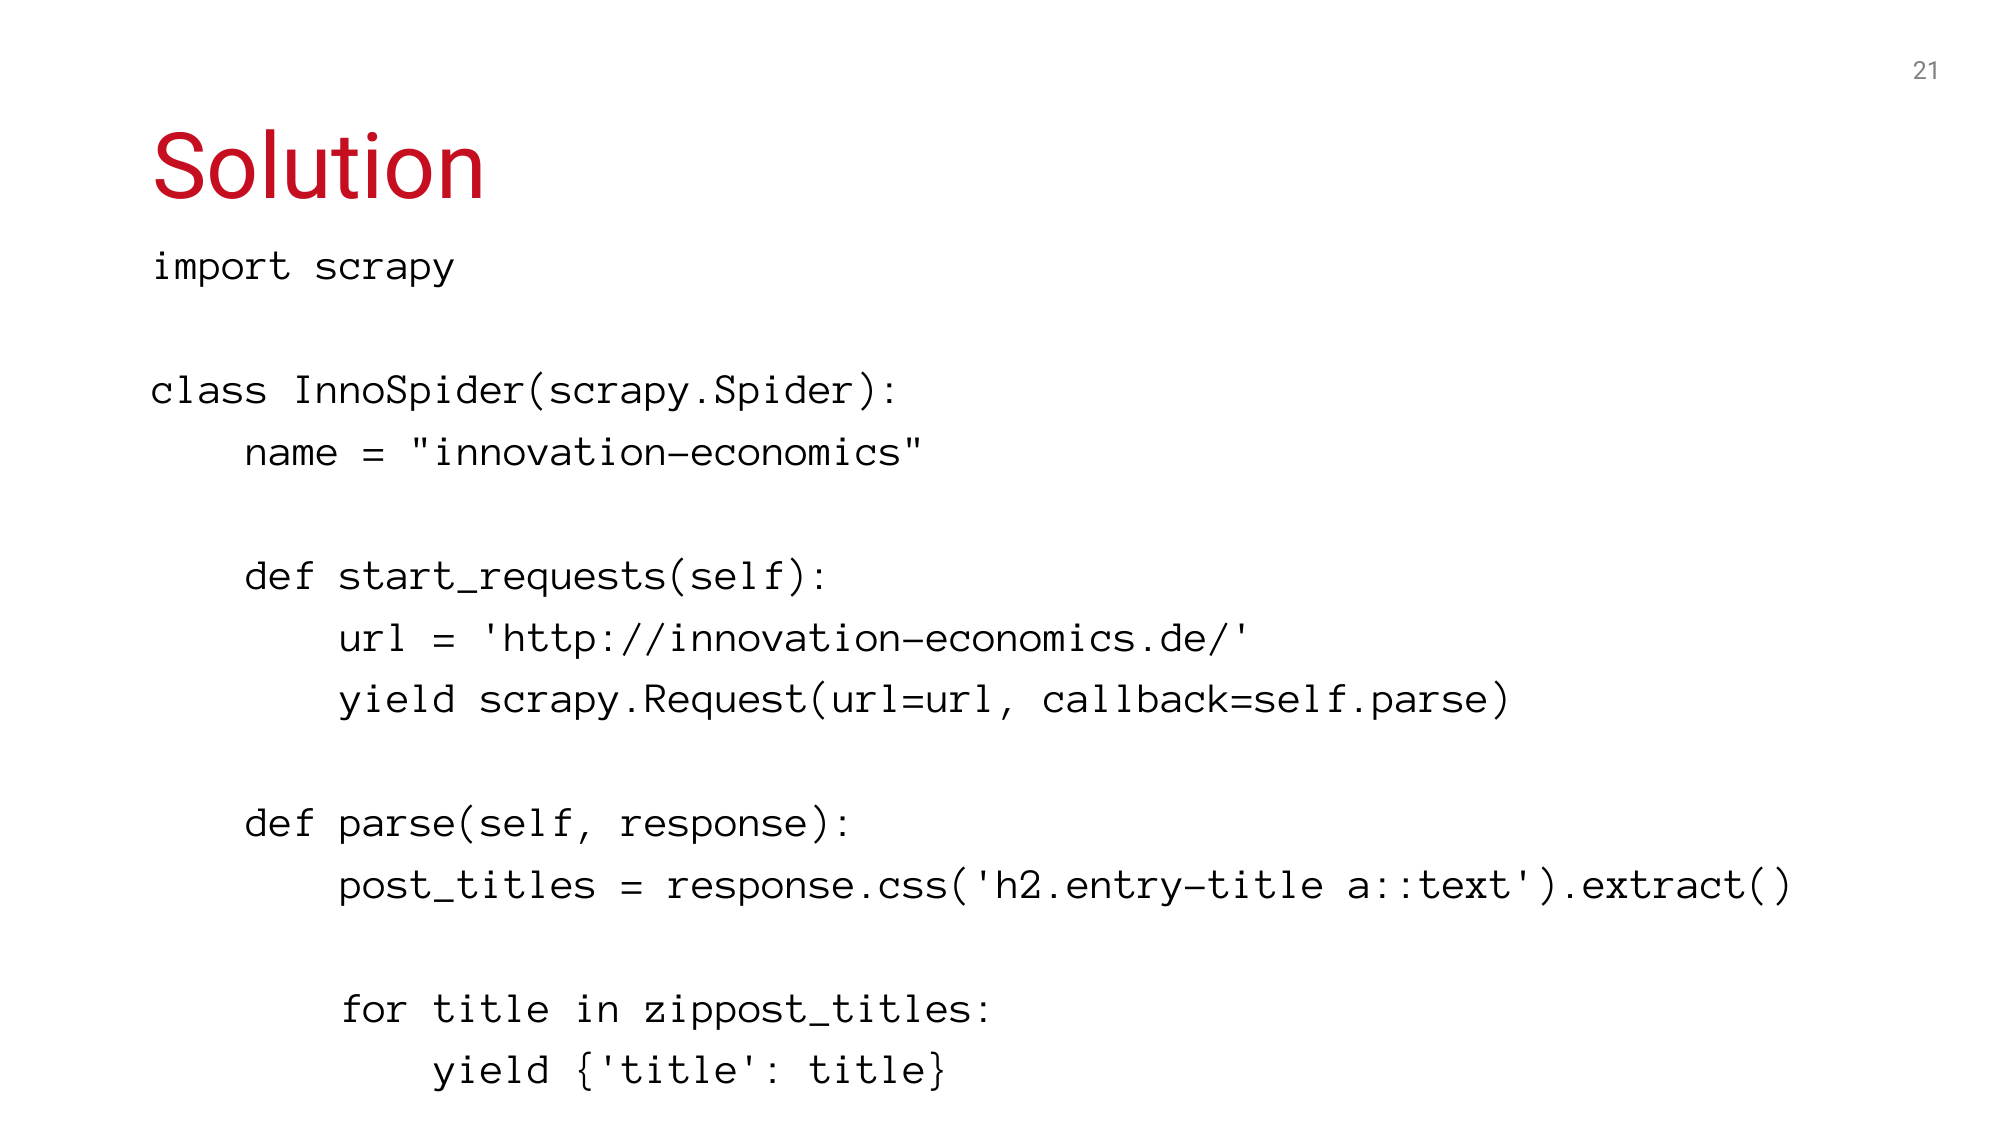

21
# Solution
import scrapy

class InnoSpider(scrapy.Spider):
    name = "innovation-economics"

    def start_requests(self):
        url = 'http://innovation-economics.de/'
        yield scrapy.Request(url=url, callback=self.parse)

    def parse(self, response):
        post_titles = response.css('h2.entry-title a::text').extract()

        for title in zippost_titles:
            yield {'title': title}